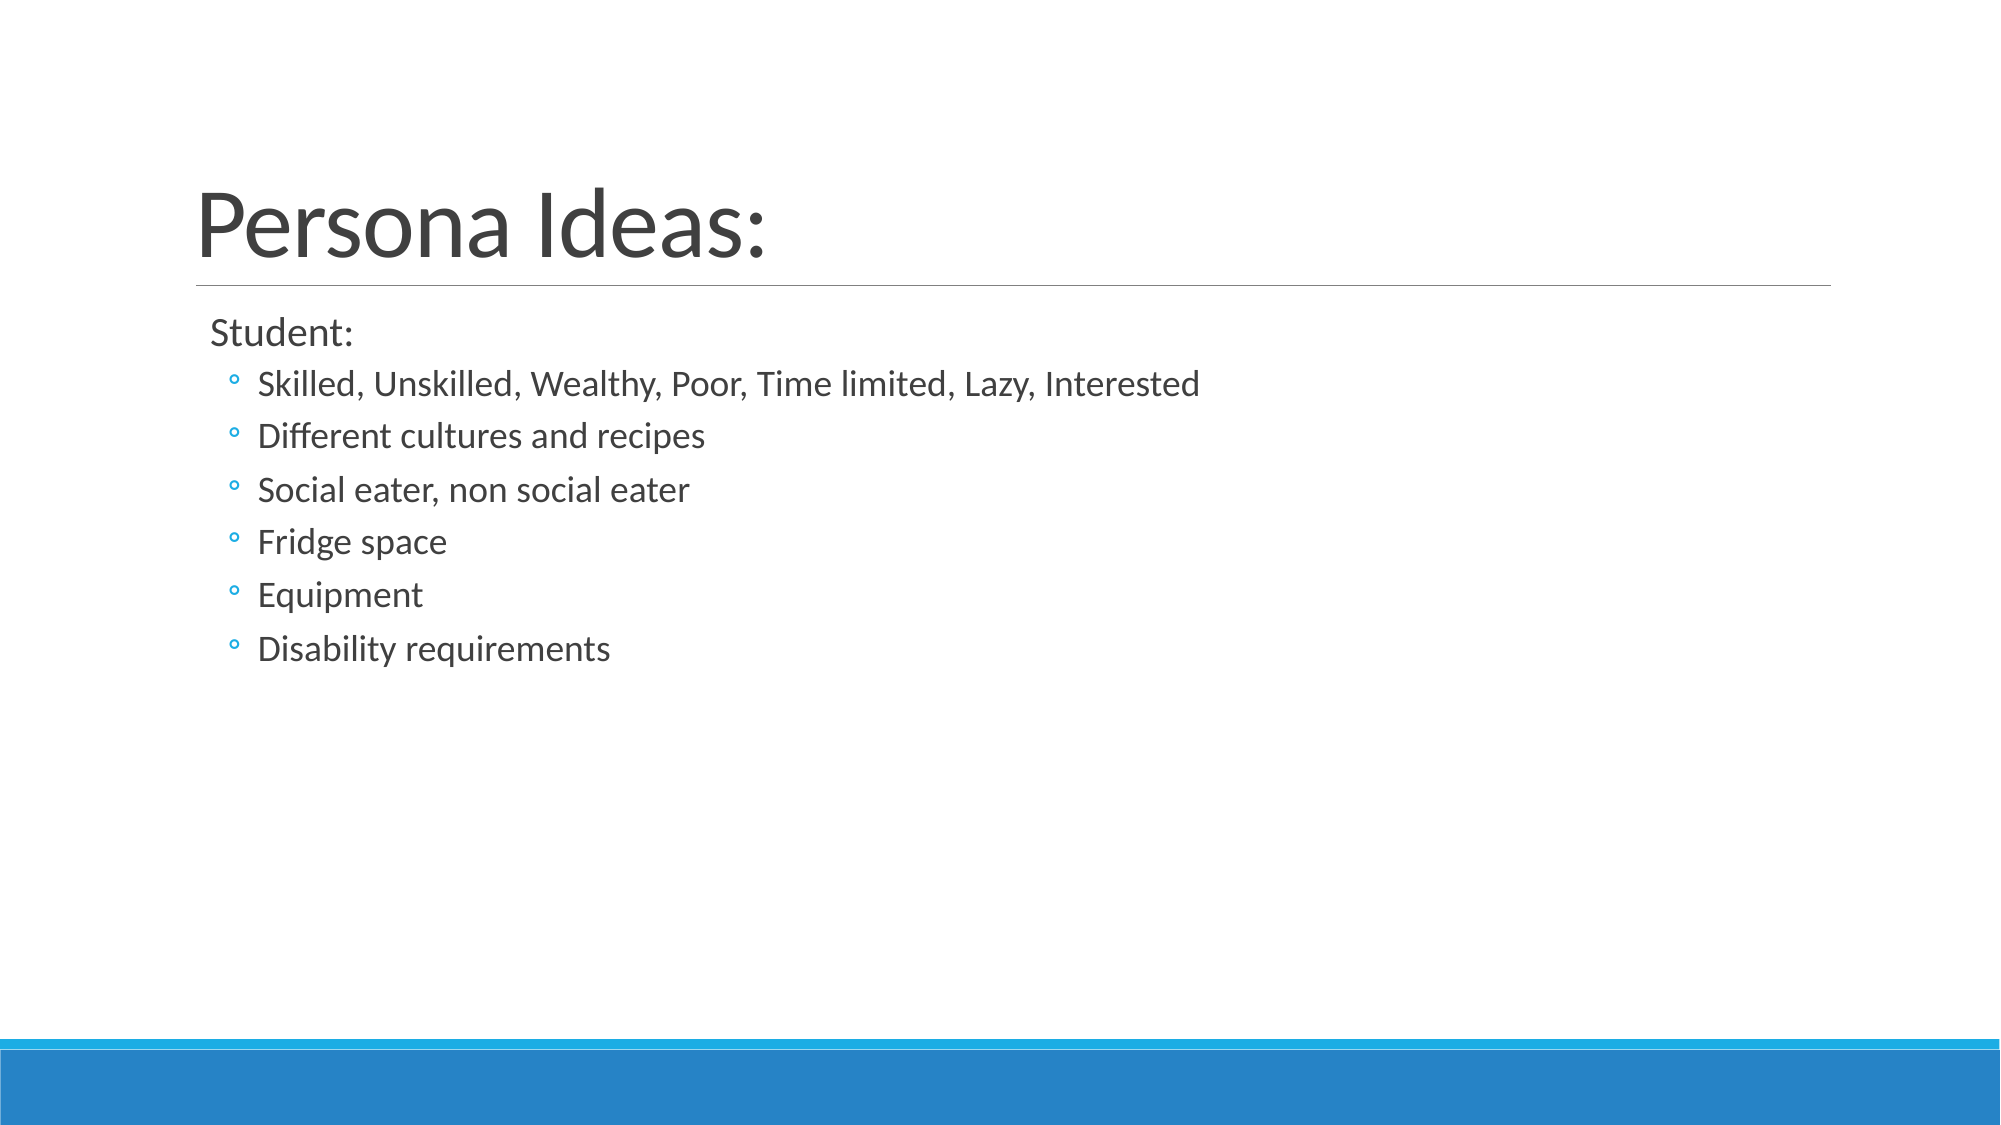

# Persona Ideas:
Student:
Skilled, Unskilled, Wealthy, Poor, Time limited, Lazy, Interested
Different cultures and recipes
Social eater, non social eater
Fridge space
Equipment
Disability requirements